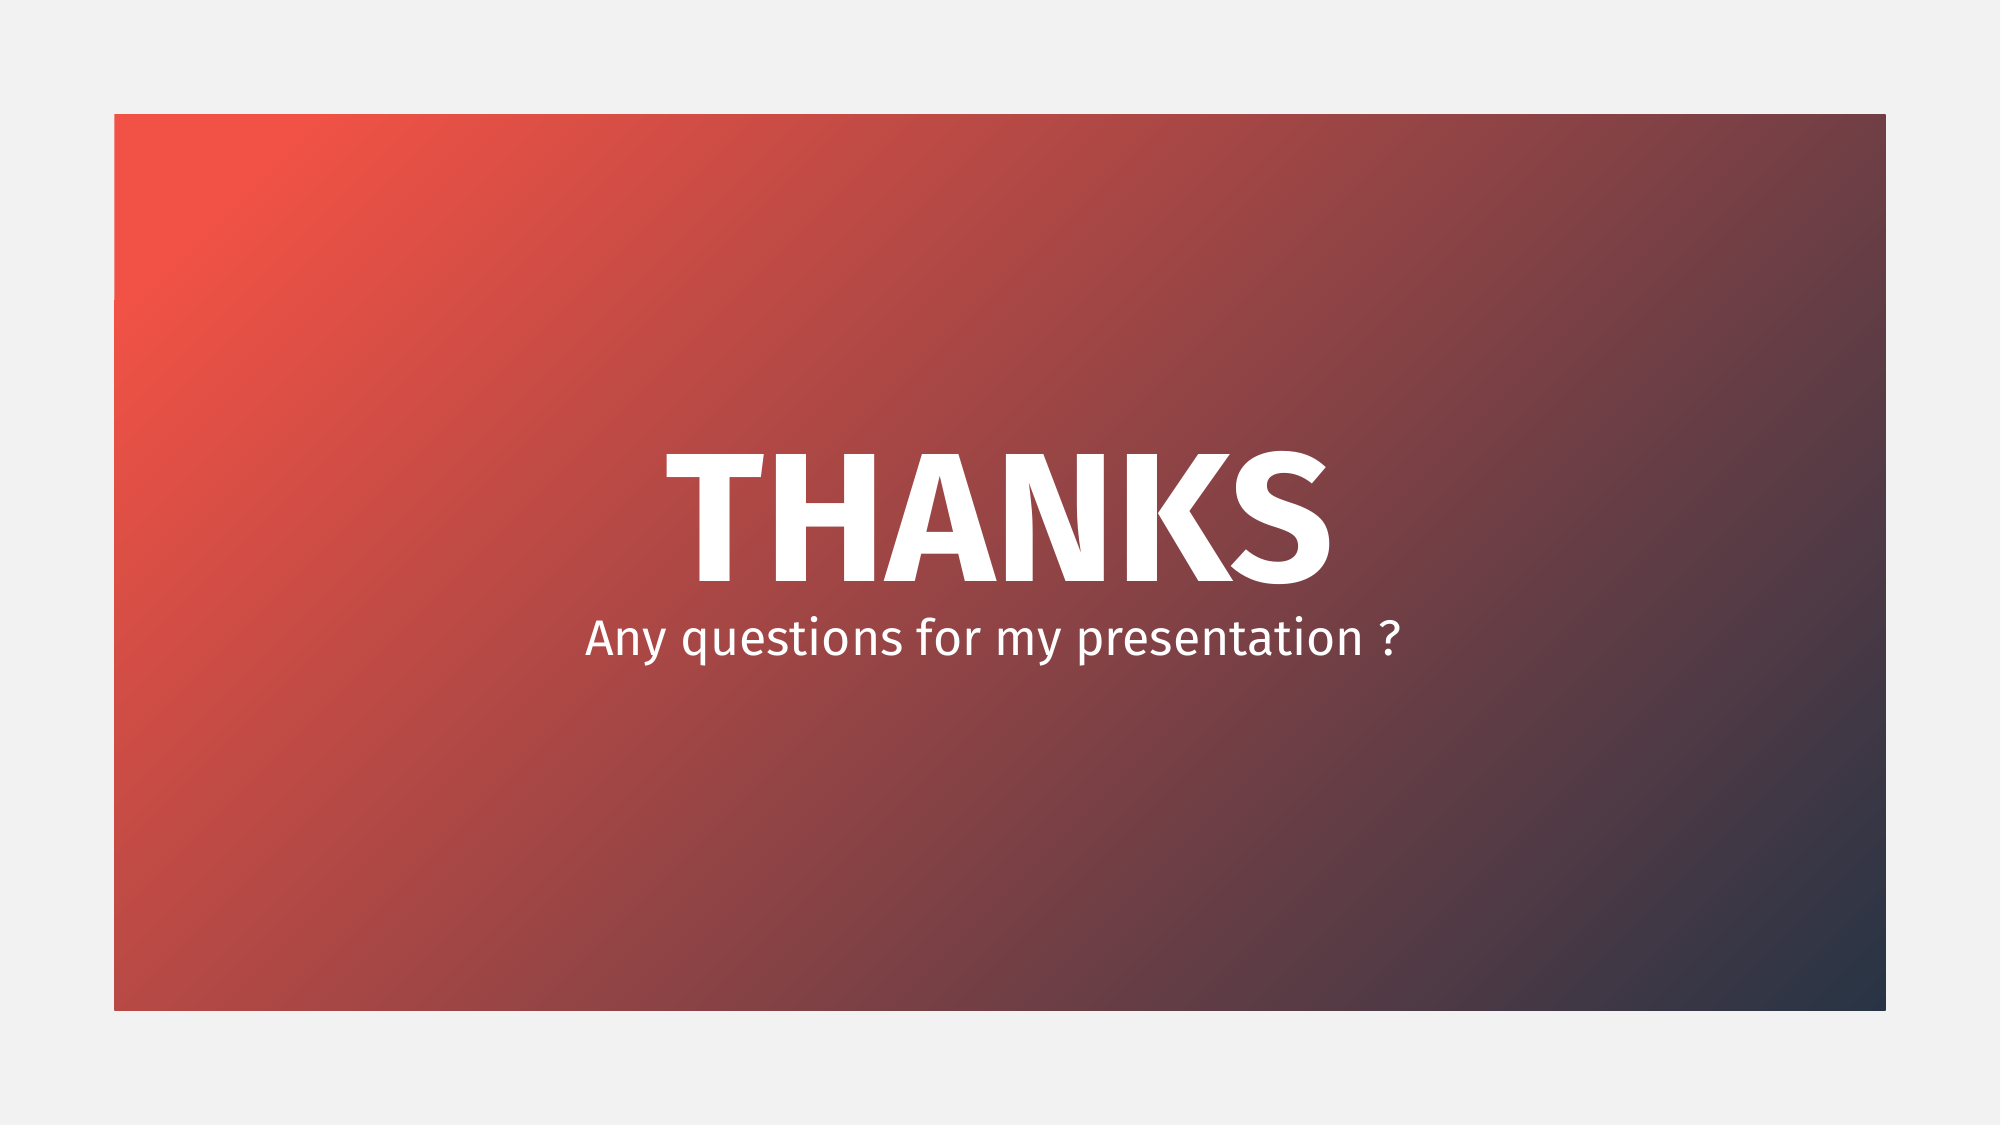

THANKS
Any questions for my presentation ?